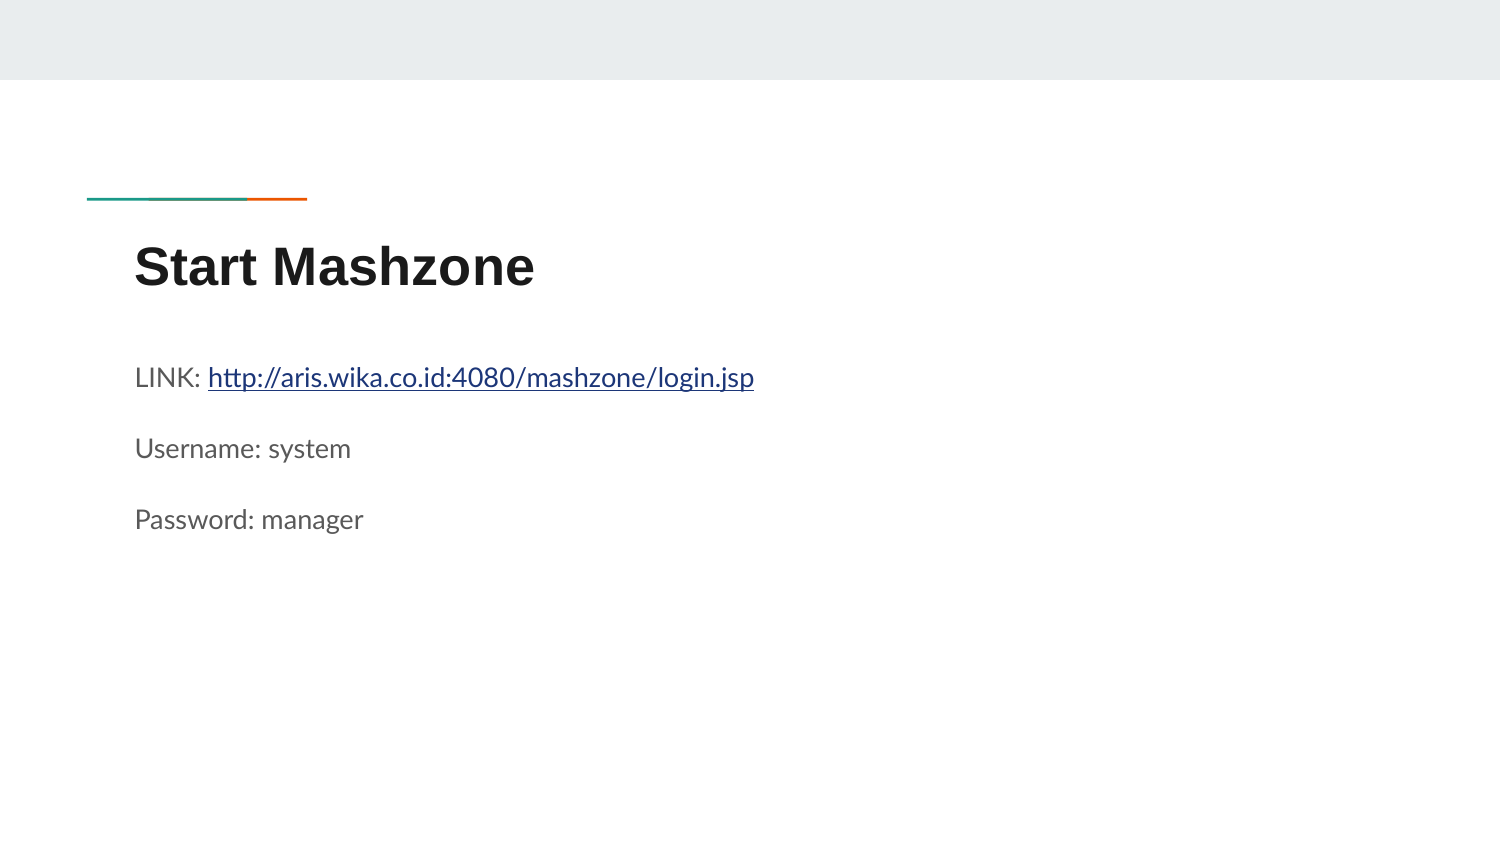

# Start Mashzone
LINK: http://aris.wika.co.id:4080/mashzone/login.jsp
Username: system
Password: manager